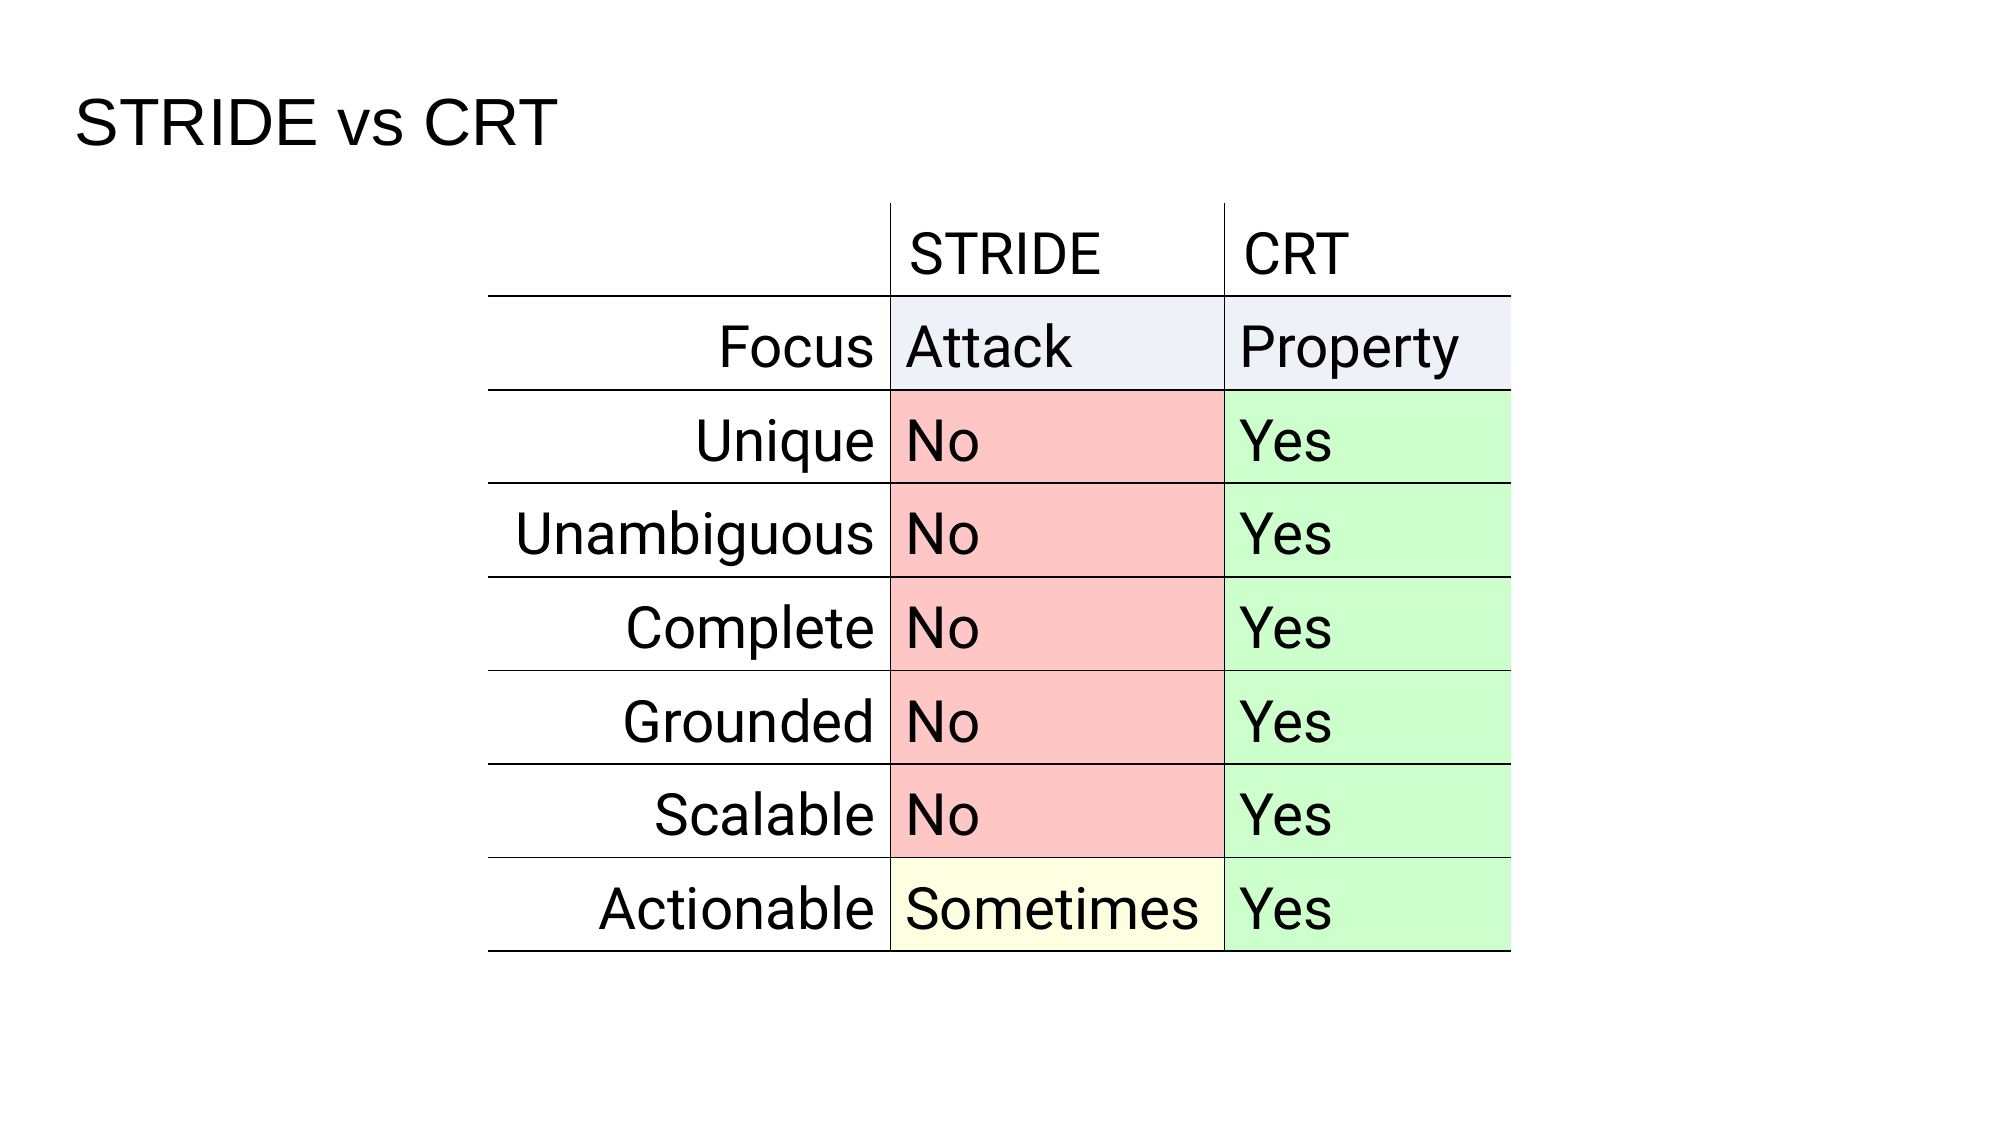

# STRIDE vs CRT
|  | STRIDE | CRT |
| --- | --- | --- |
| Focus | Attack | Property |
| Unique | No | Yes |
| Unambiguous | No | Yes |
| Complete | No | Yes |
| Grounded | No | Yes |
| Scalable | No | Yes |
| Actionable | Sometimes | Yes |